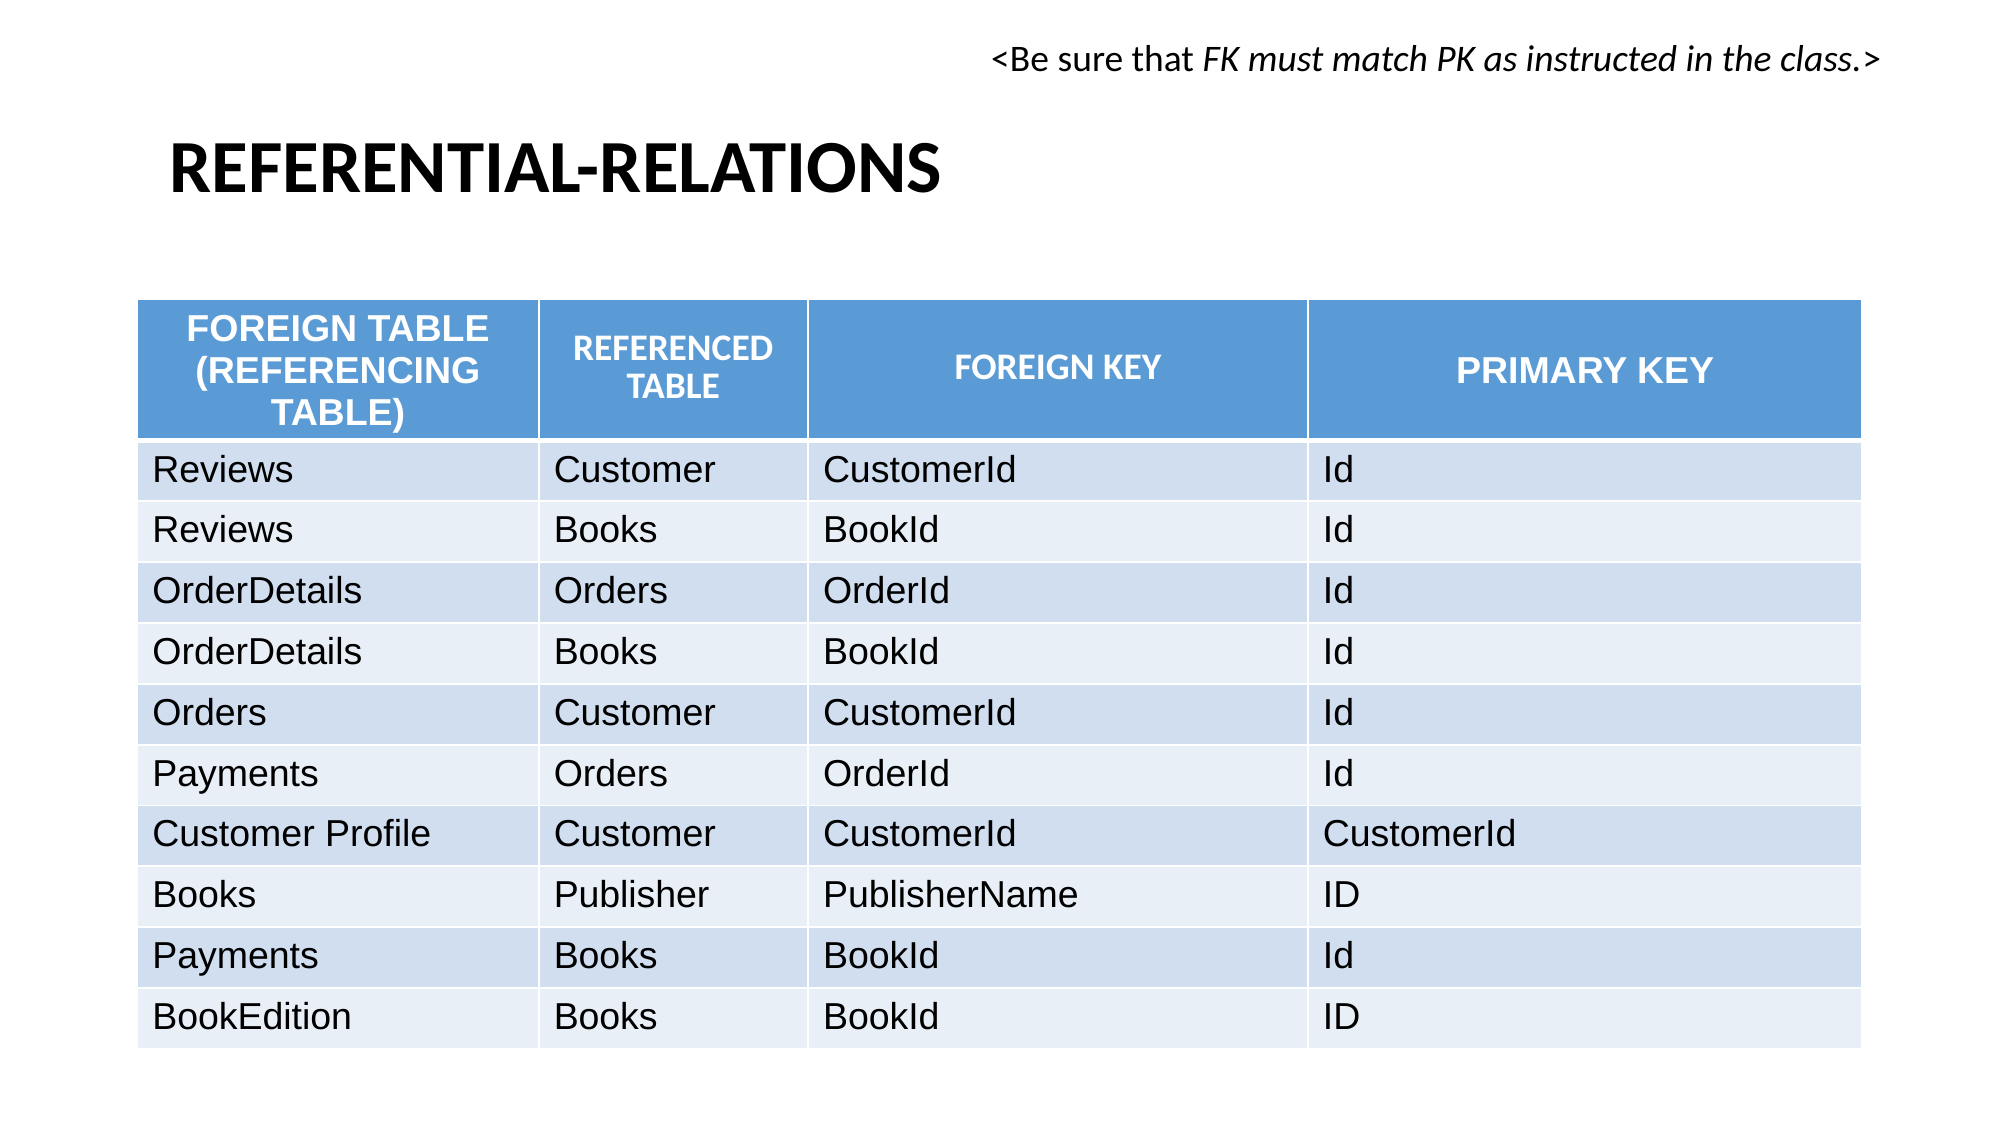

<Be sure that FK must match PK as instructed in the class.>
# REFERENTIAL-RELATIONS
| FOREIGN TABLE (REFERENCING TABLE) | REFERENCED TABLE | FOREIGN KEY | PRIMARY KEY |
| --- | --- | --- | --- |
| Reviews | Customer | CustomerId | Id |
| Reviews | Books | BookId | Id |
| OrderDetails | Orders | OrderId | Id |
| OrderDetails | Books | BookId | Id |
| Orders | Customer | CustomerId | Id |
| Payments | Orders | OrderId | Id |
| Customer Profile | Customer | CustomerId | CustomerId |
| Books | Publisher | PublisherName | ID |
| Payments | Books | BookId | Id |
| BookEdition | Books | BookId | ID |